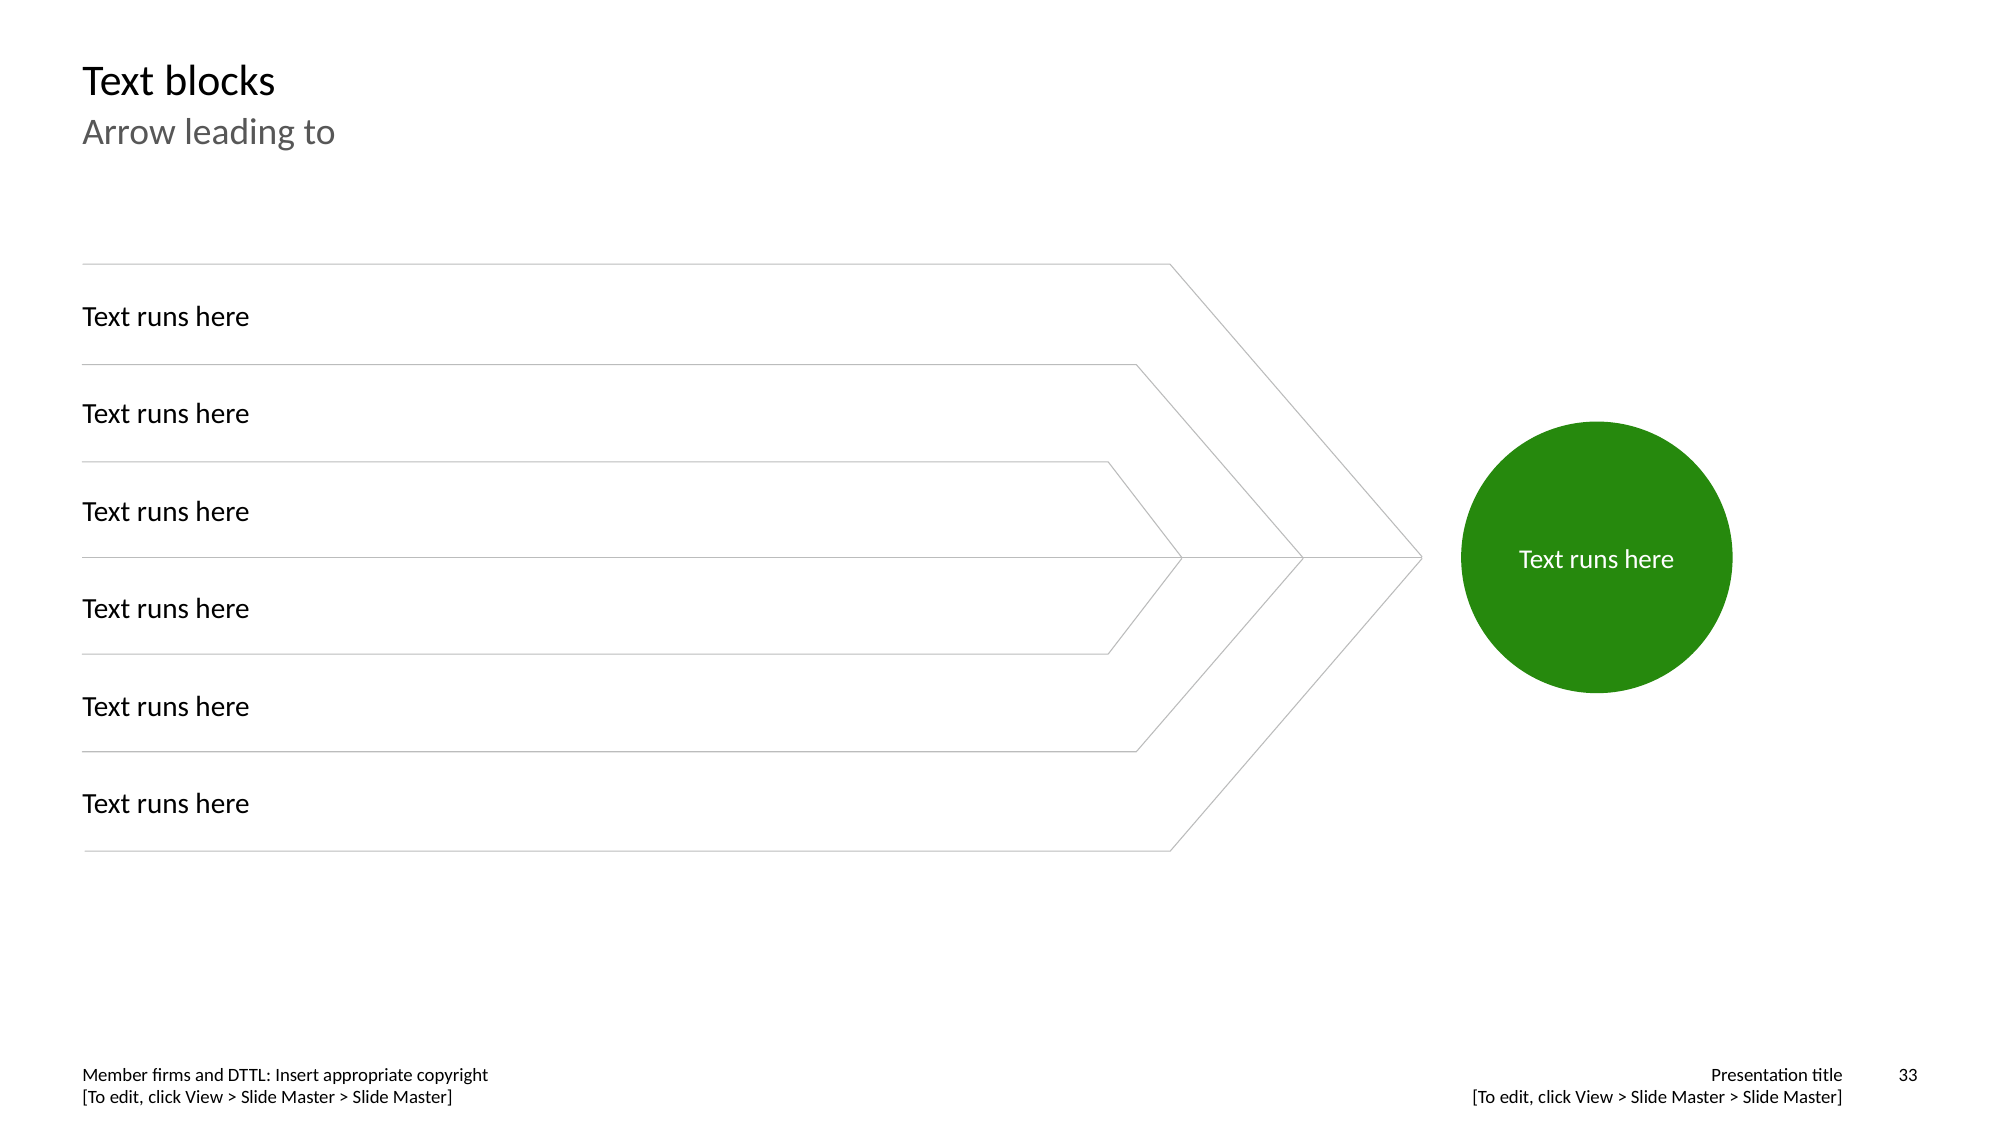

# Text blocks
Arrow leading to

Text runs here
Text runs here
Text runs here
Text runs here
Text runs here
Text runs here
Text runs here